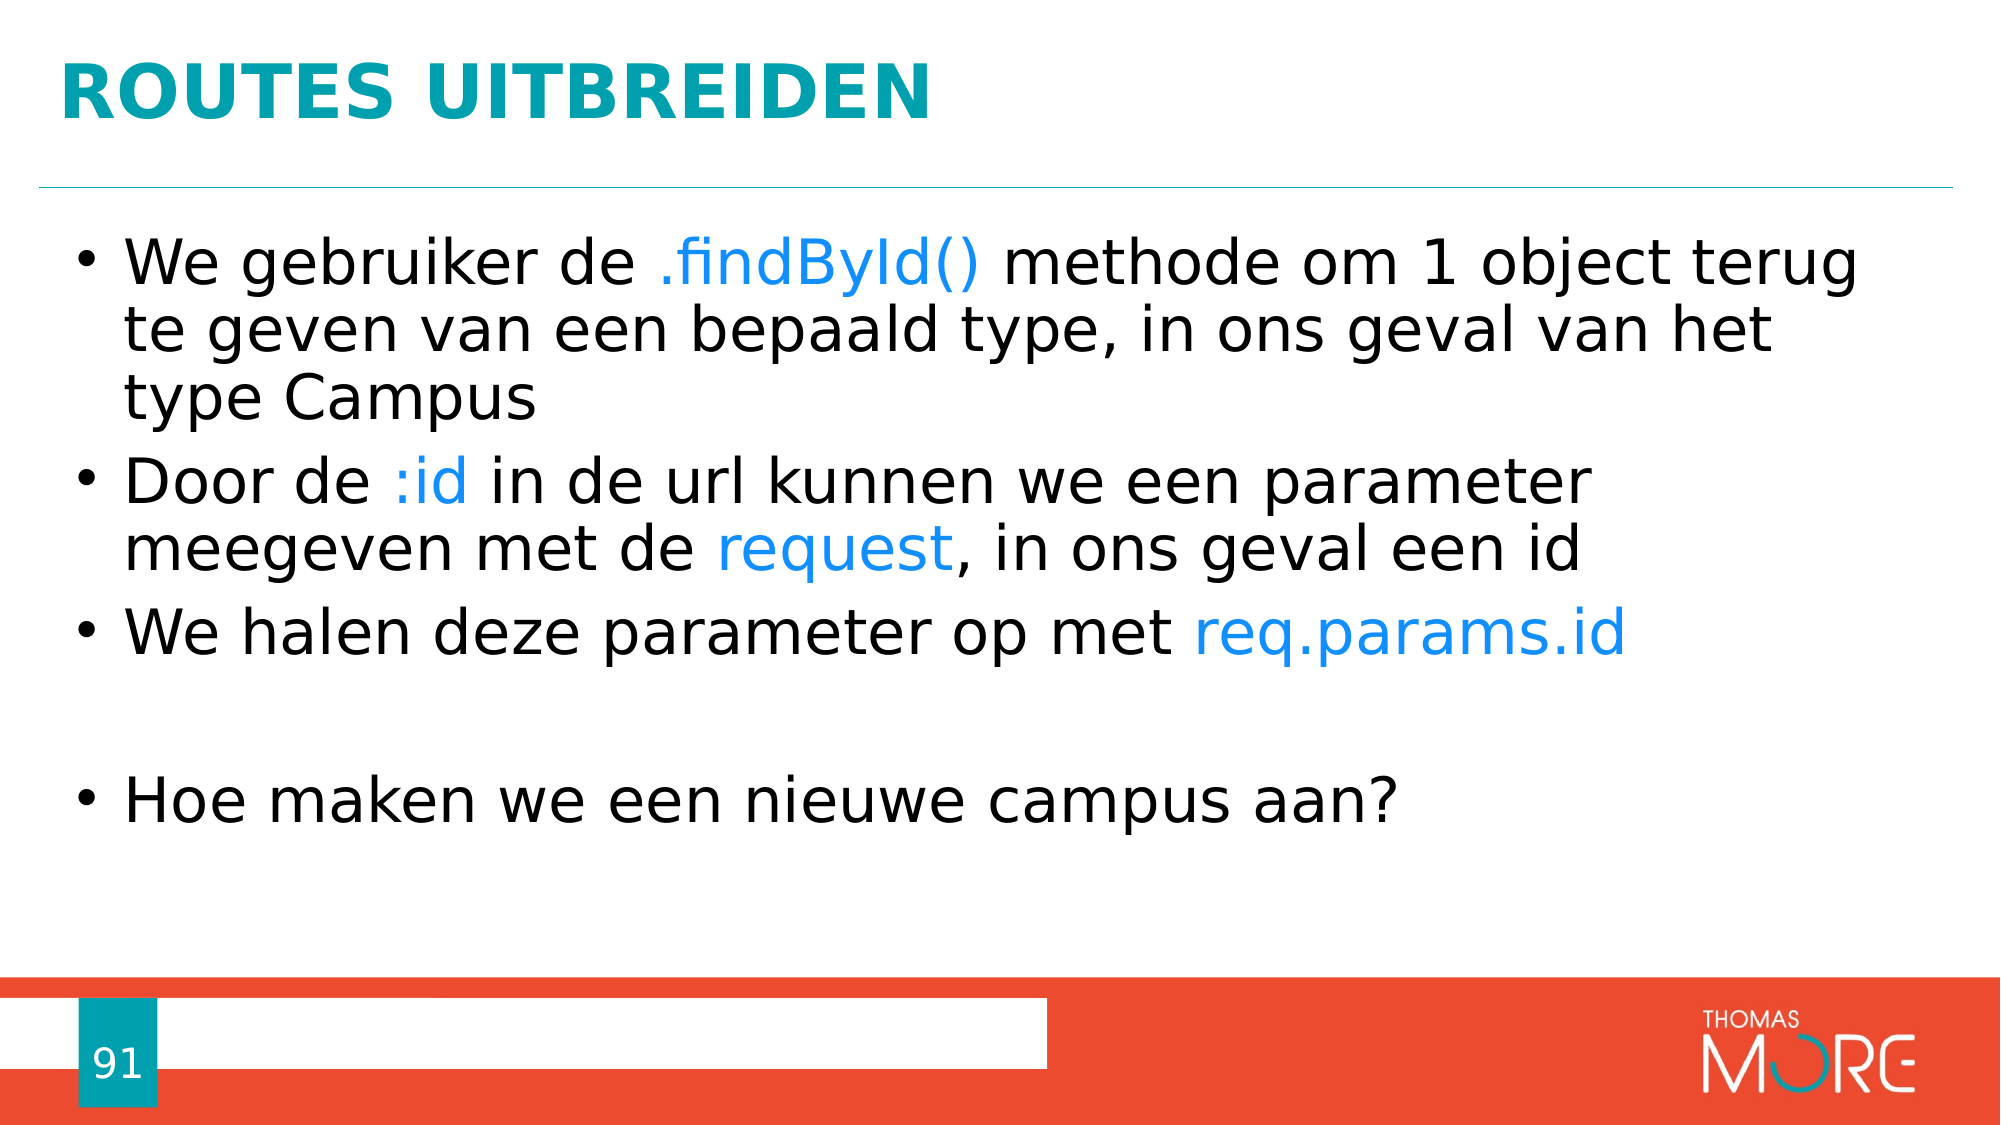

# Routes uitbreiden
We gebruiker de .findById() methode om 1 object terug te geven van een bepaald type, in ons geval van het type Campus
Door de :id in de url kunnen we een parameter meegeven met de request, in ons geval een id
We halen deze parameter op met req.params.id

Hoe maken we een nieuwe campus aan?
91